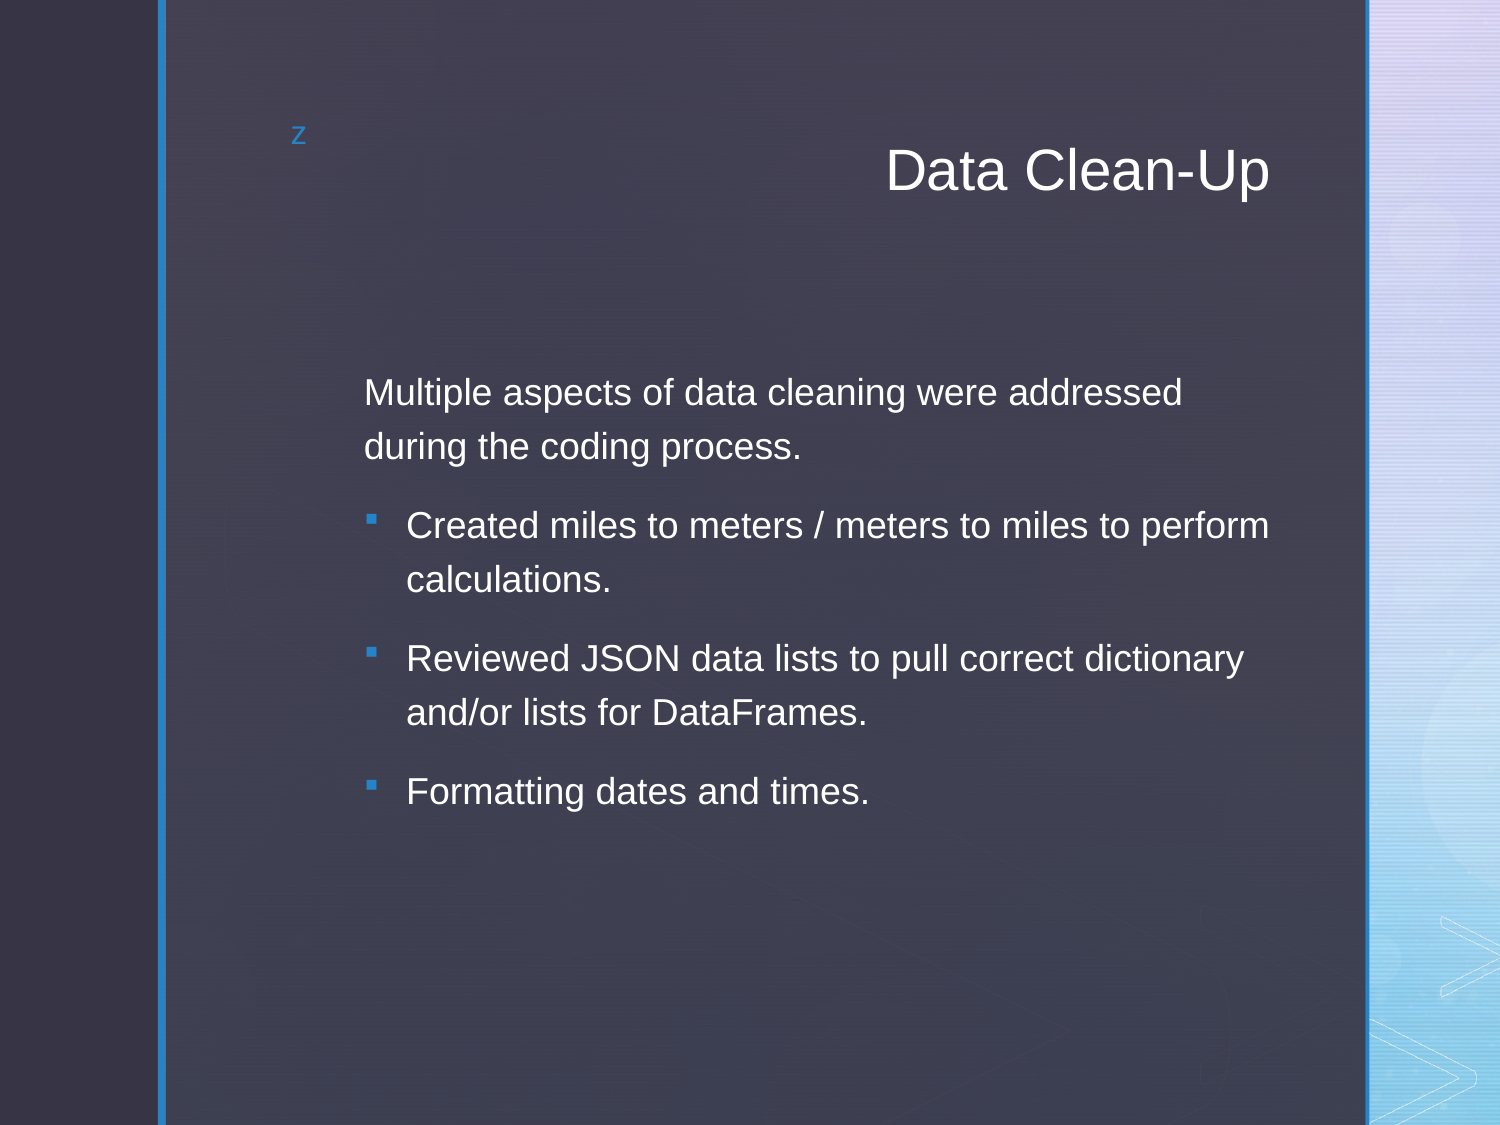

# Data Clean-Up
Multiple aspects of data cleaning were addressed during the coding process.
Created miles to meters / meters to miles to perform calculations.
Reviewed JSON data lists to pull correct dictionary and/or lists for DataFrames.
Formatting dates and times.